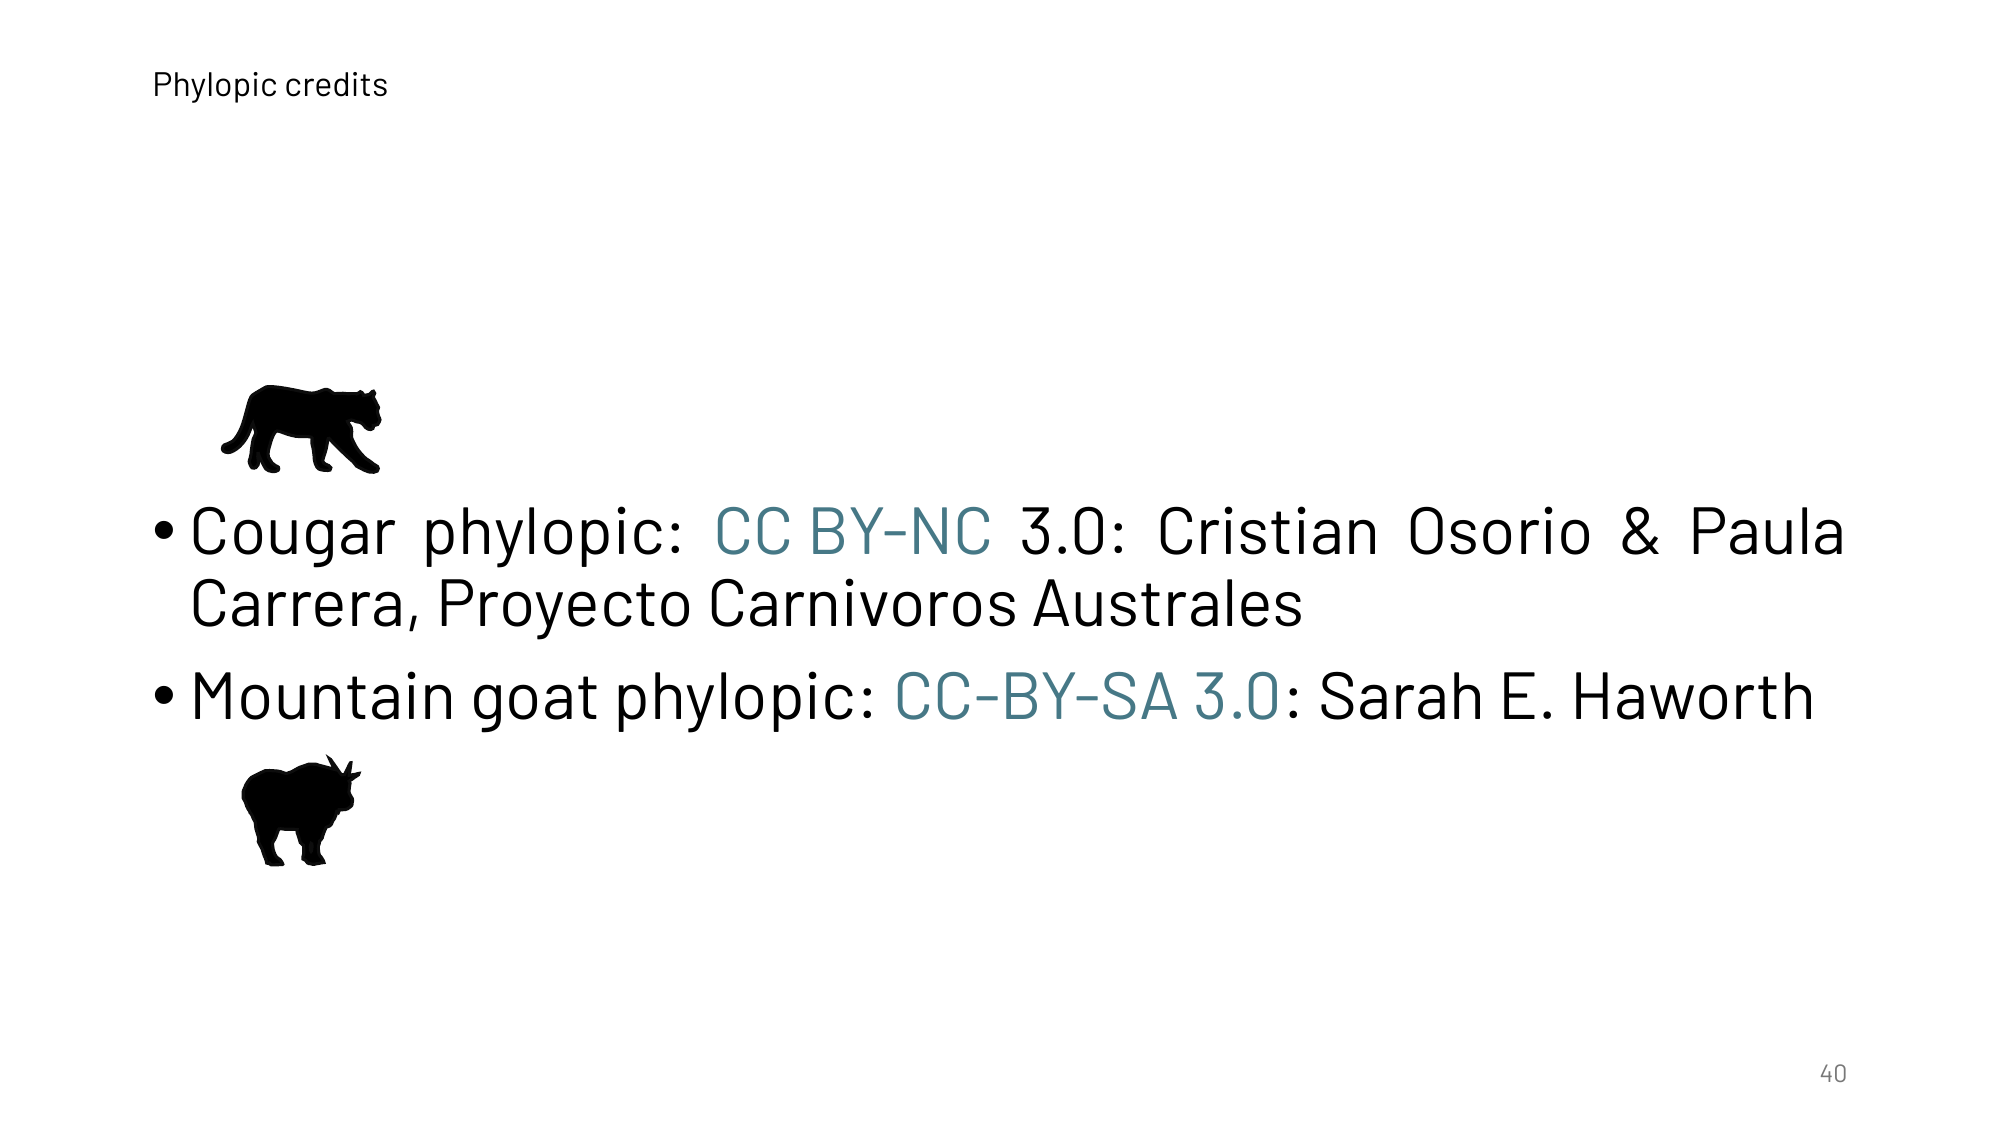

# Phylopic credits
Cougar phylopic: CC BY-NC 3.0: Cristian Osorio & Paula Carrera, Proyecto Carnivoros Australes
Mountain goat phylopic: CC-BY-SA 3.0: Sarah E. Haworth

40